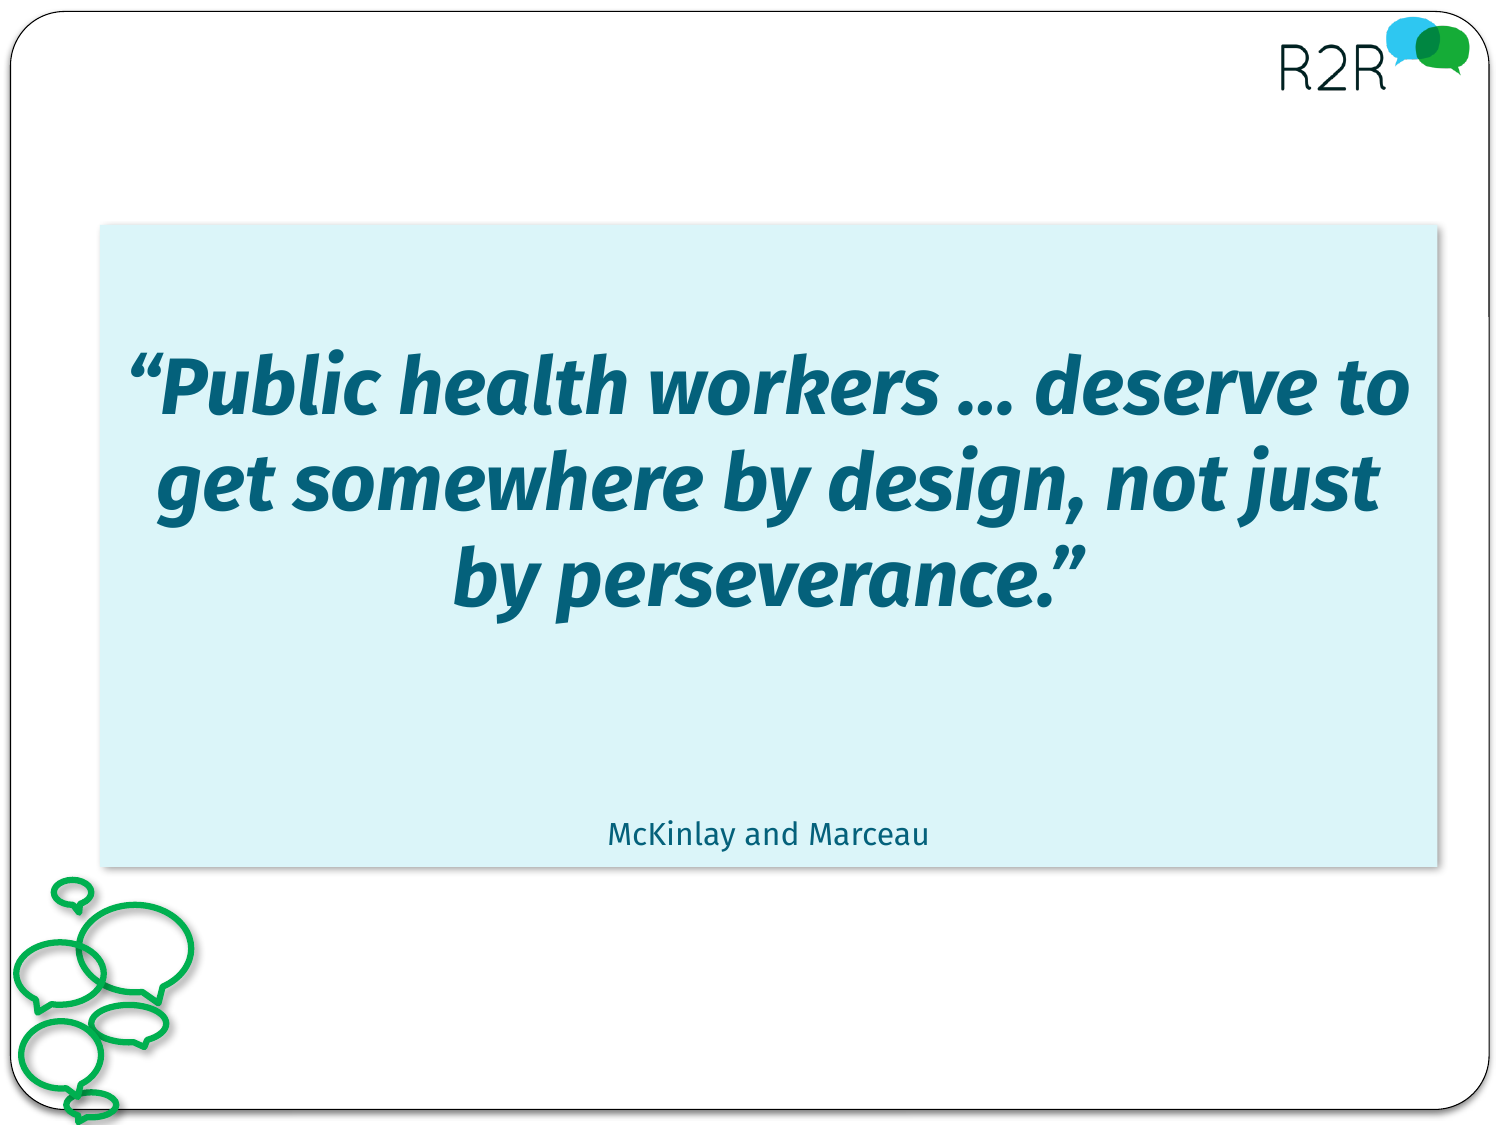

# “Public health workers … deserve to get somewhere by design, not just by perseverance.” McKinlay and Marceau